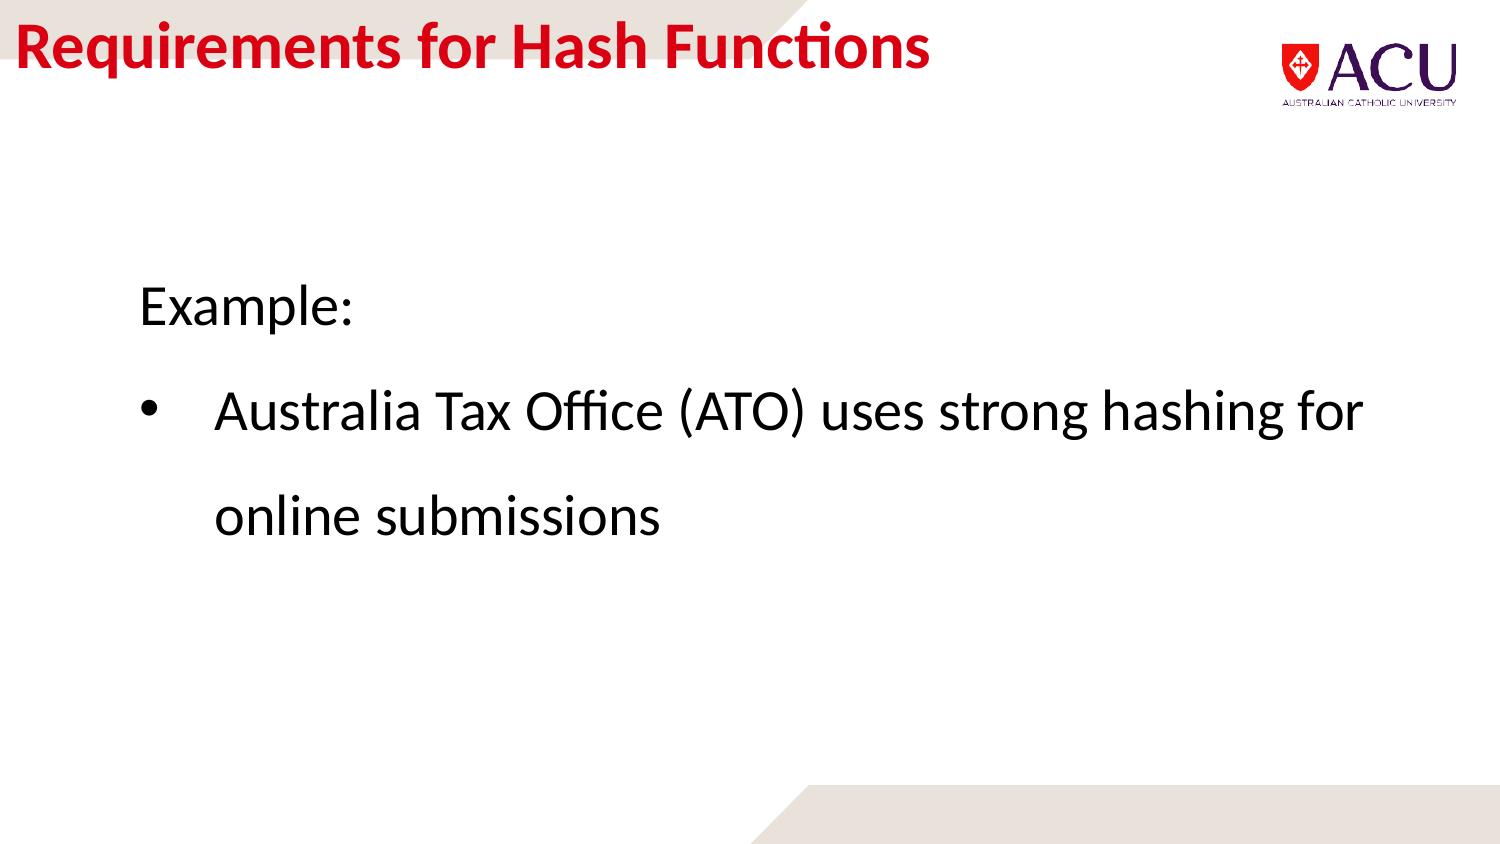

# Requirements for Hash Functions

Example:
Australia Tax Office (ATO) uses strong hashing for online submissions